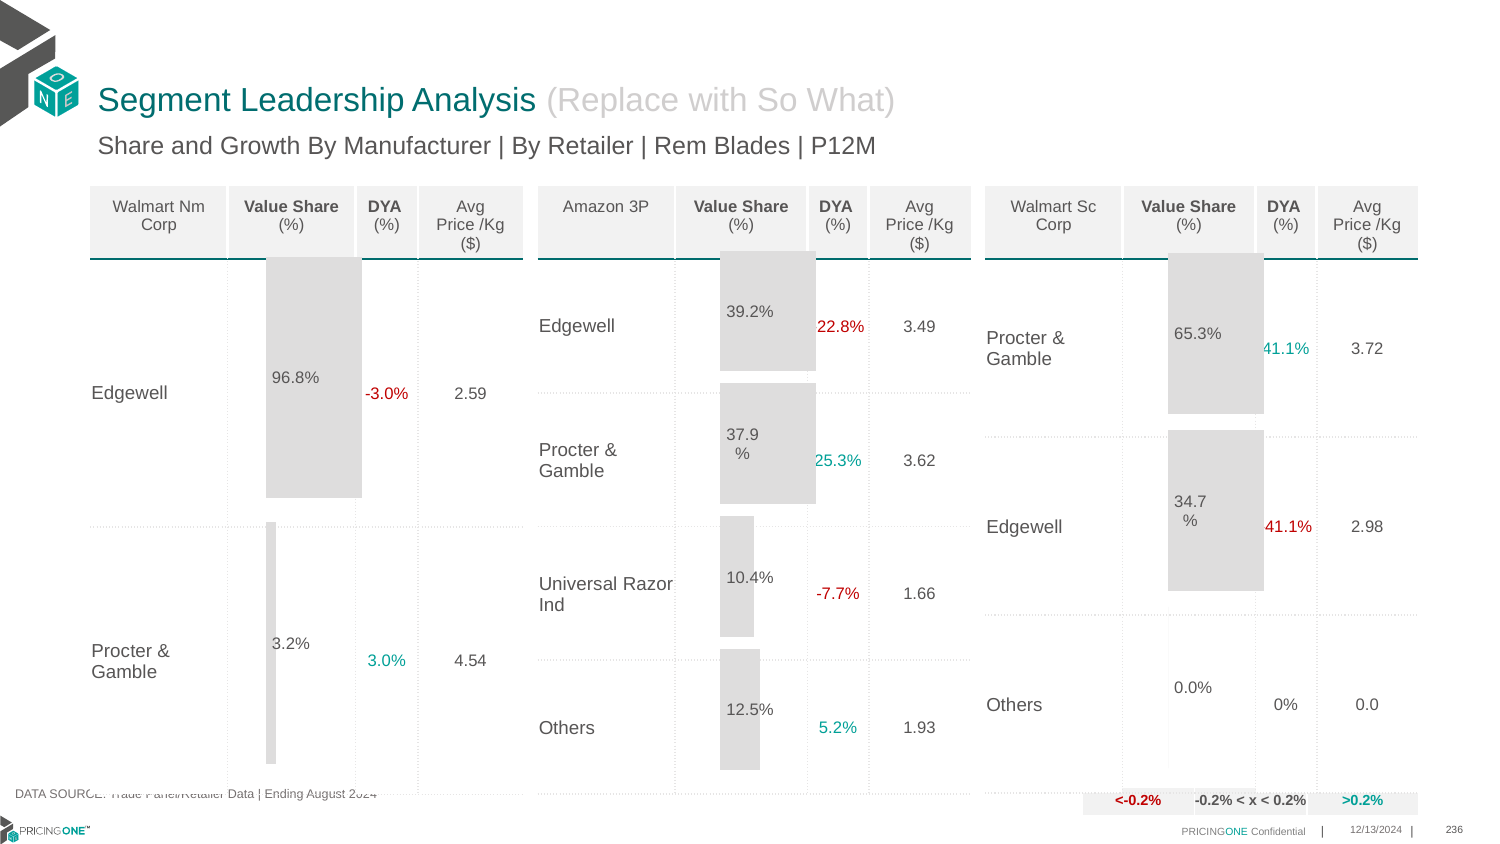

# Segment Leadership Analysis (Replace with So What)
Share and Growth By Manufacturer | By Retailer | Rem Blades | P12M
| Amazon 3P | Value Share (%) | DYA (%) | Avg Price /Kg ($) |
| --- | --- | --- | --- |
| Edgewell |  | -22.8% | 3.49 |
| Procter & Gamble |  | 25.3% | 3.62 |
| Universal Razor Ind |  | -7.7% | 1.66 |
| Others |  | 5.2% | 1.93 |
| Walmart Nm Corp | Value Share (%) | DYA (%) | Avg Price /Kg ($) |
| --- | --- | --- | --- |
| Edgewell |  | -3.0% | 2.59 |
| Procter & Gamble |  | 3.0% | 4.54 |
| Walmart Sc Corp | Value Share (%) | DYA (%) | Avg Price /Kg ($) |
| --- | --- | --- | --- |
| Procter & Gamble |  | 41.1% | 3.72 |
| Edgewell |  | -41.1% | 2.98 |
| Others |  | 0% | 0.0 |

### Chart

| Category | Walmart Nm Corp | Rem Blades |
|---|---|
|  | 0.96782610440961 |

### Chart

| Category | Amazon 3P | Rem Blades |
|---|---|
|  | 0.39176618916278644 |

### Chart

| Category | Walmart Sc Corp | Rem Blades |
|---|---|
|  | 0.6531262831525708 |
DATA SOURCE: Trade Panel/Retailer Data | Ending August 2024
| <-0.2% | -0.2% < x < 0.2% | >0.2% |
| --- | --- | --- |

12/13/2024
236